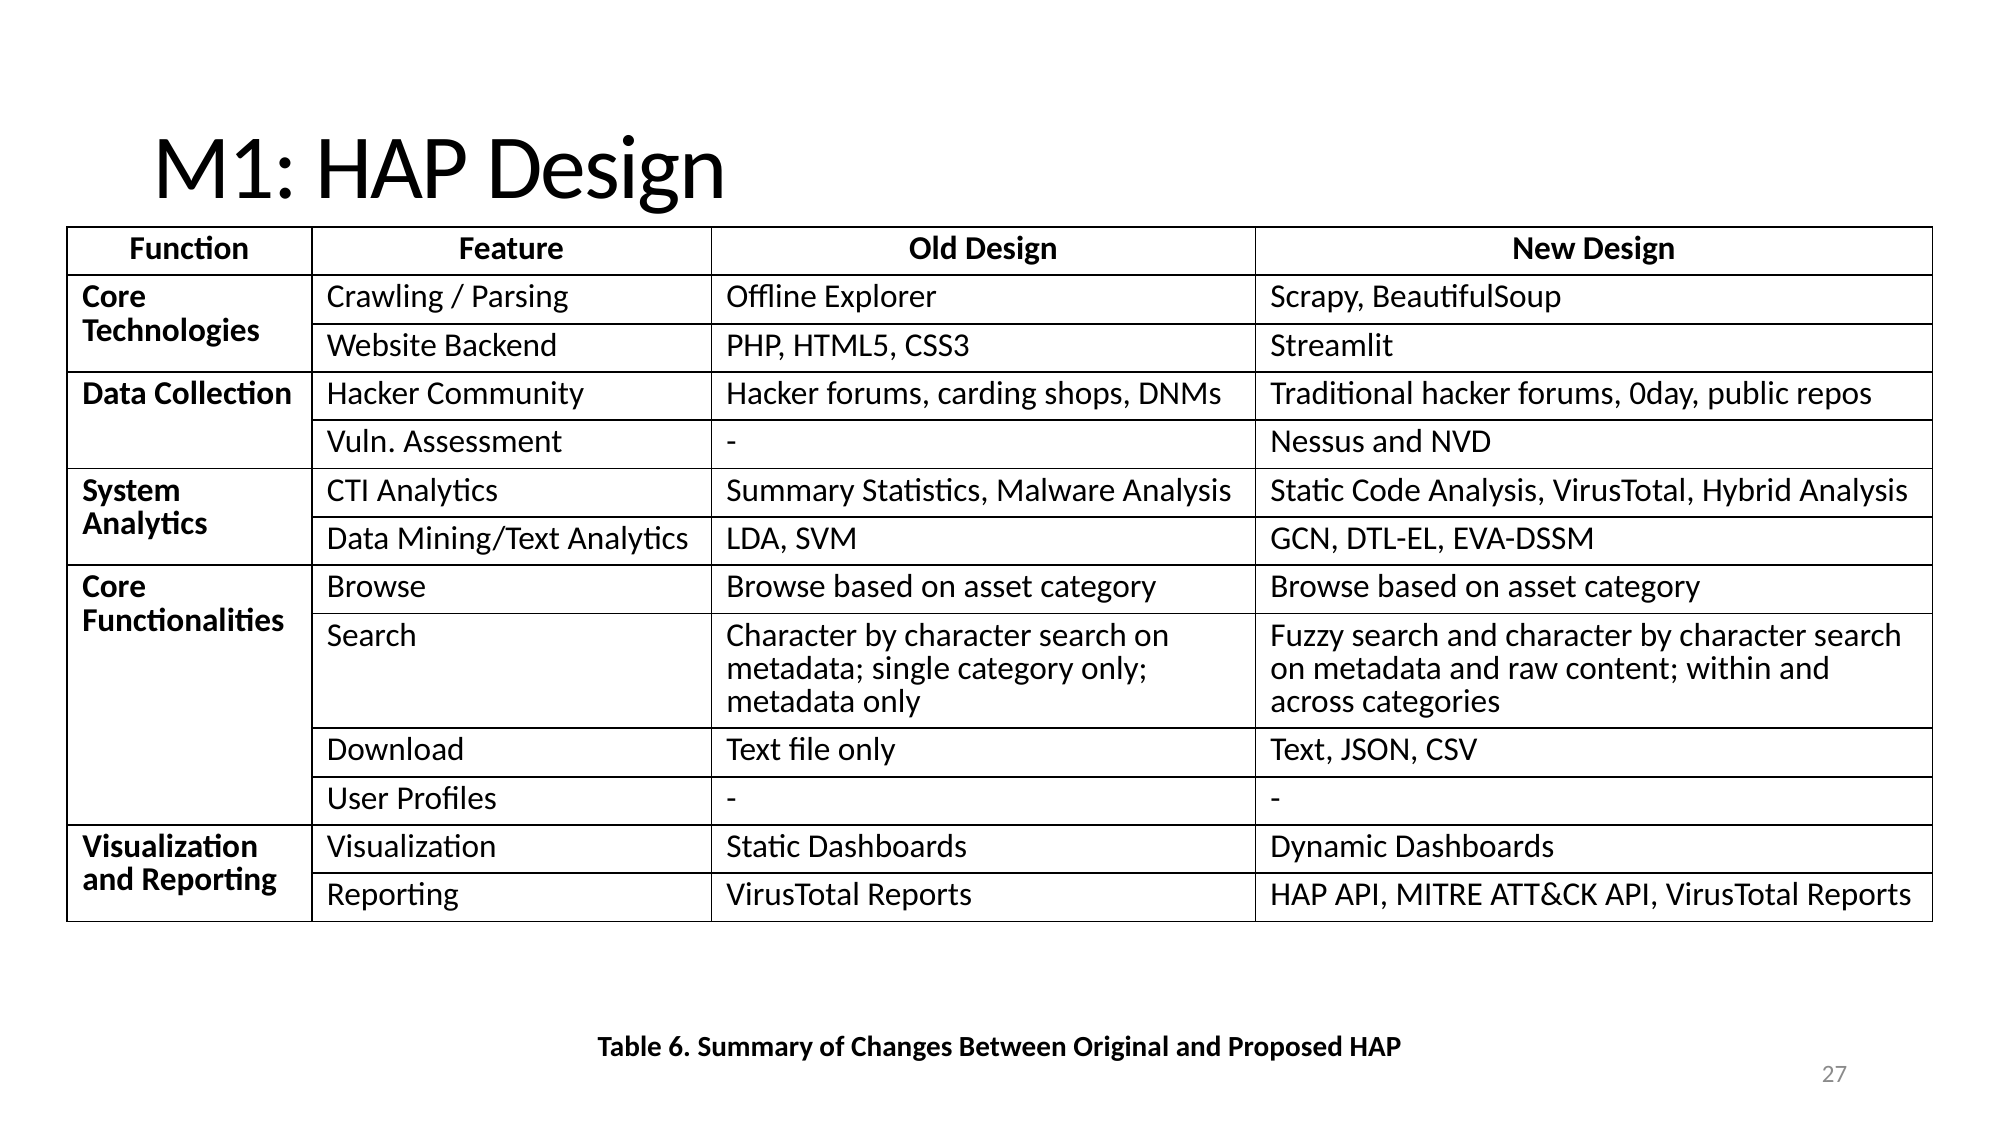

# M1: HAP Design
| Function | Feature | Old Design | New Design |
| --- | --- | --- | --- |
| Core Technologies | Crawling / Parsing | Offline Explorer | Scrapy, BeautifulSoup |
|  | Website Backend | PHP, HTML5, CSS3 | Streamlit |
| Data Collection | Hacker Community | Hacker forums, carding shops, DNMs | Traditional hacker forums, 0day, public repos |
|  | Vuln. Assessment | - | Nessus and NVD |
| System Analytics | CTI Analytics | Summary Statistics, Malware Analysis | Static Code Analysis, VirusTotal, Hybrid Analysis |
|  | Data Mining/Text Analytics | LDA, SVM | GCN, DTL-EL, EVA-DSSM |
| Core Functionalities | Browse | Browse based on asset category | Browse based on asset category |
|  | Search | Character by character search on metadata; single category only; metadata only | Fuzzy search and character by character search on metadata and raw content; within and across categories |
|  | Download | Text file only | Text, JSON, CSV |
|  | User Profiles | - | - |
| Visualization and Reporting | Visualization | Static Dashboards | Dynamic Dashboards |
|  | Reporting | VirusTotal Reports | HAP API, MITRE ATT&CK API, VirusTotal Reports |
Table 6. Summary of Changes Between Original and Proposed HAP
27